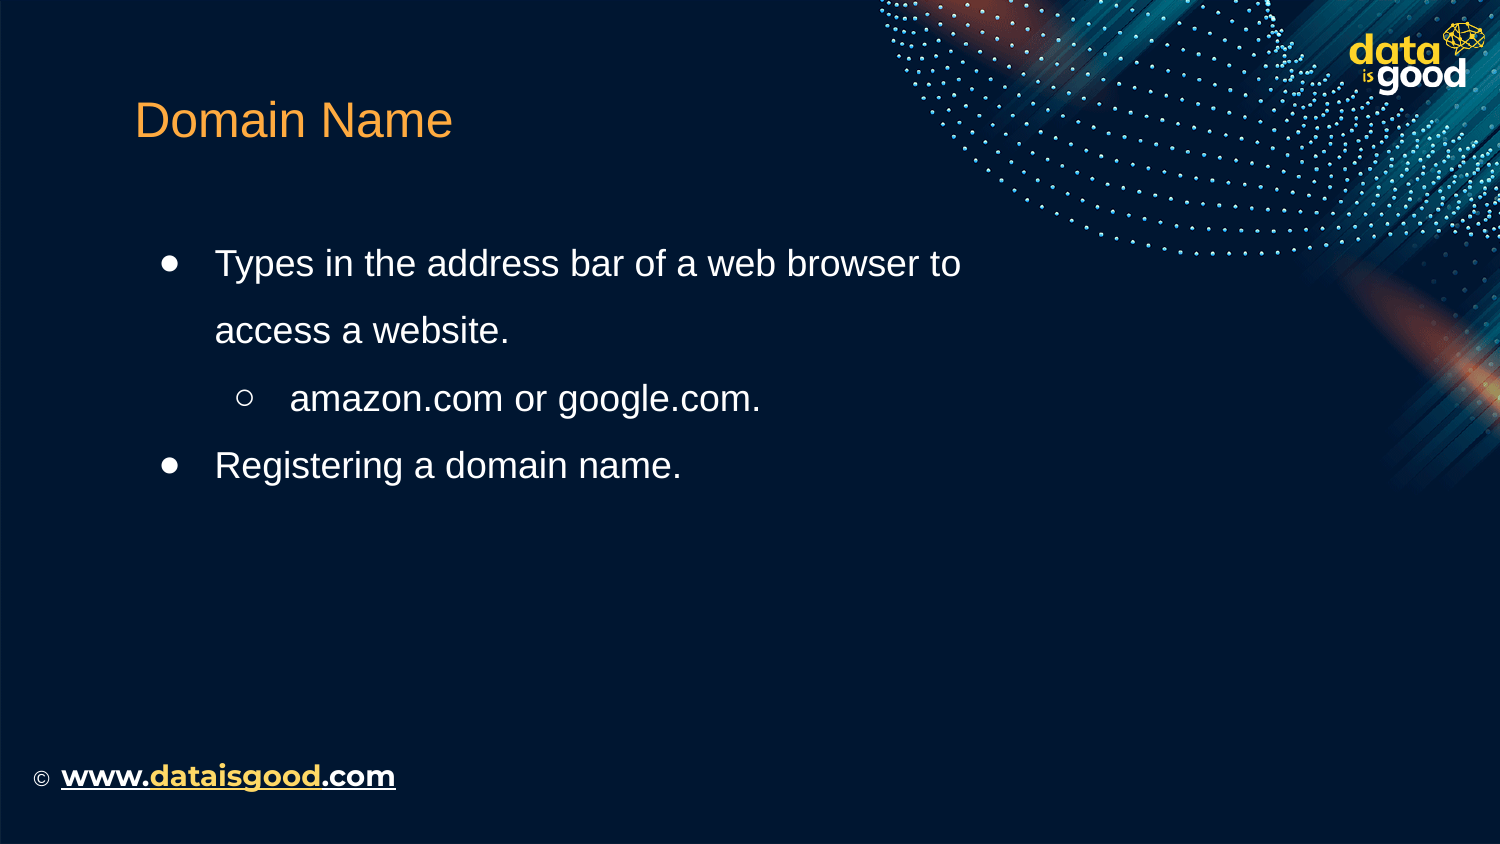

# Domain Name
Types in the address bar of a web browser to access a website.
amazon.com or google.com.
Registering a domain name.